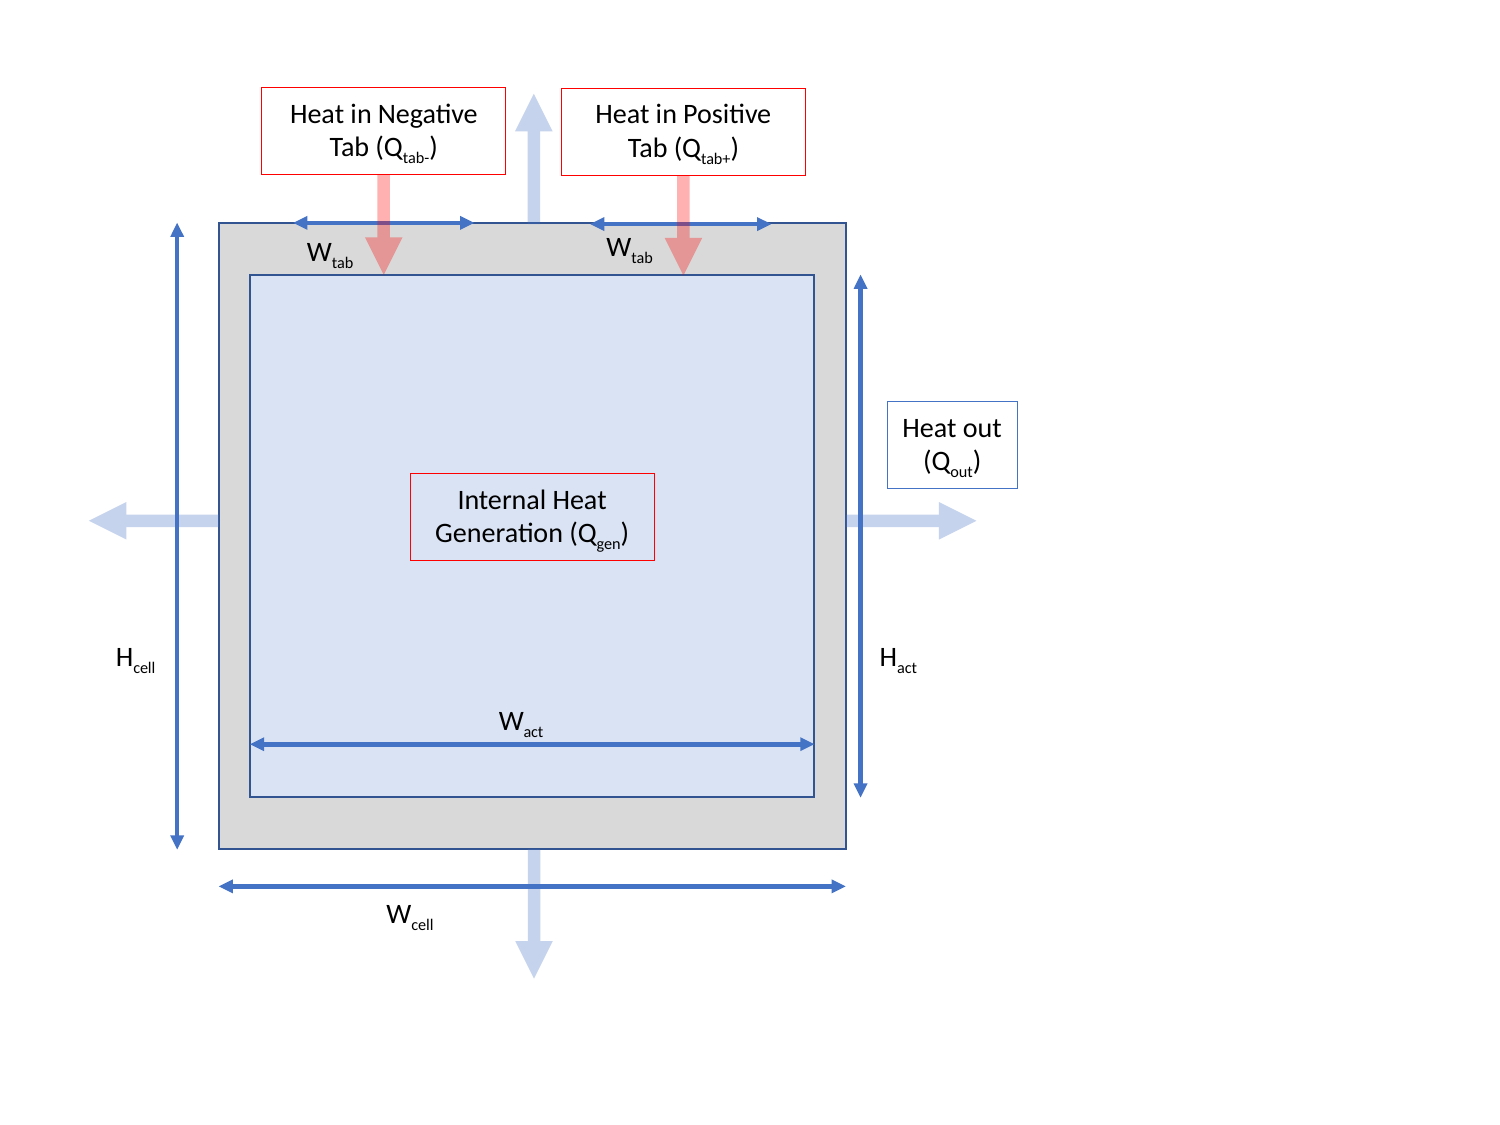

Heat in Negative Tab (Qtab-)
Heat in Positive Tab (Qtab+)
Wtab

Wtab

Heat out
(Qout)
Internal Heat Generation (Qgen)
Hcell
Hact
Wact
Wcell